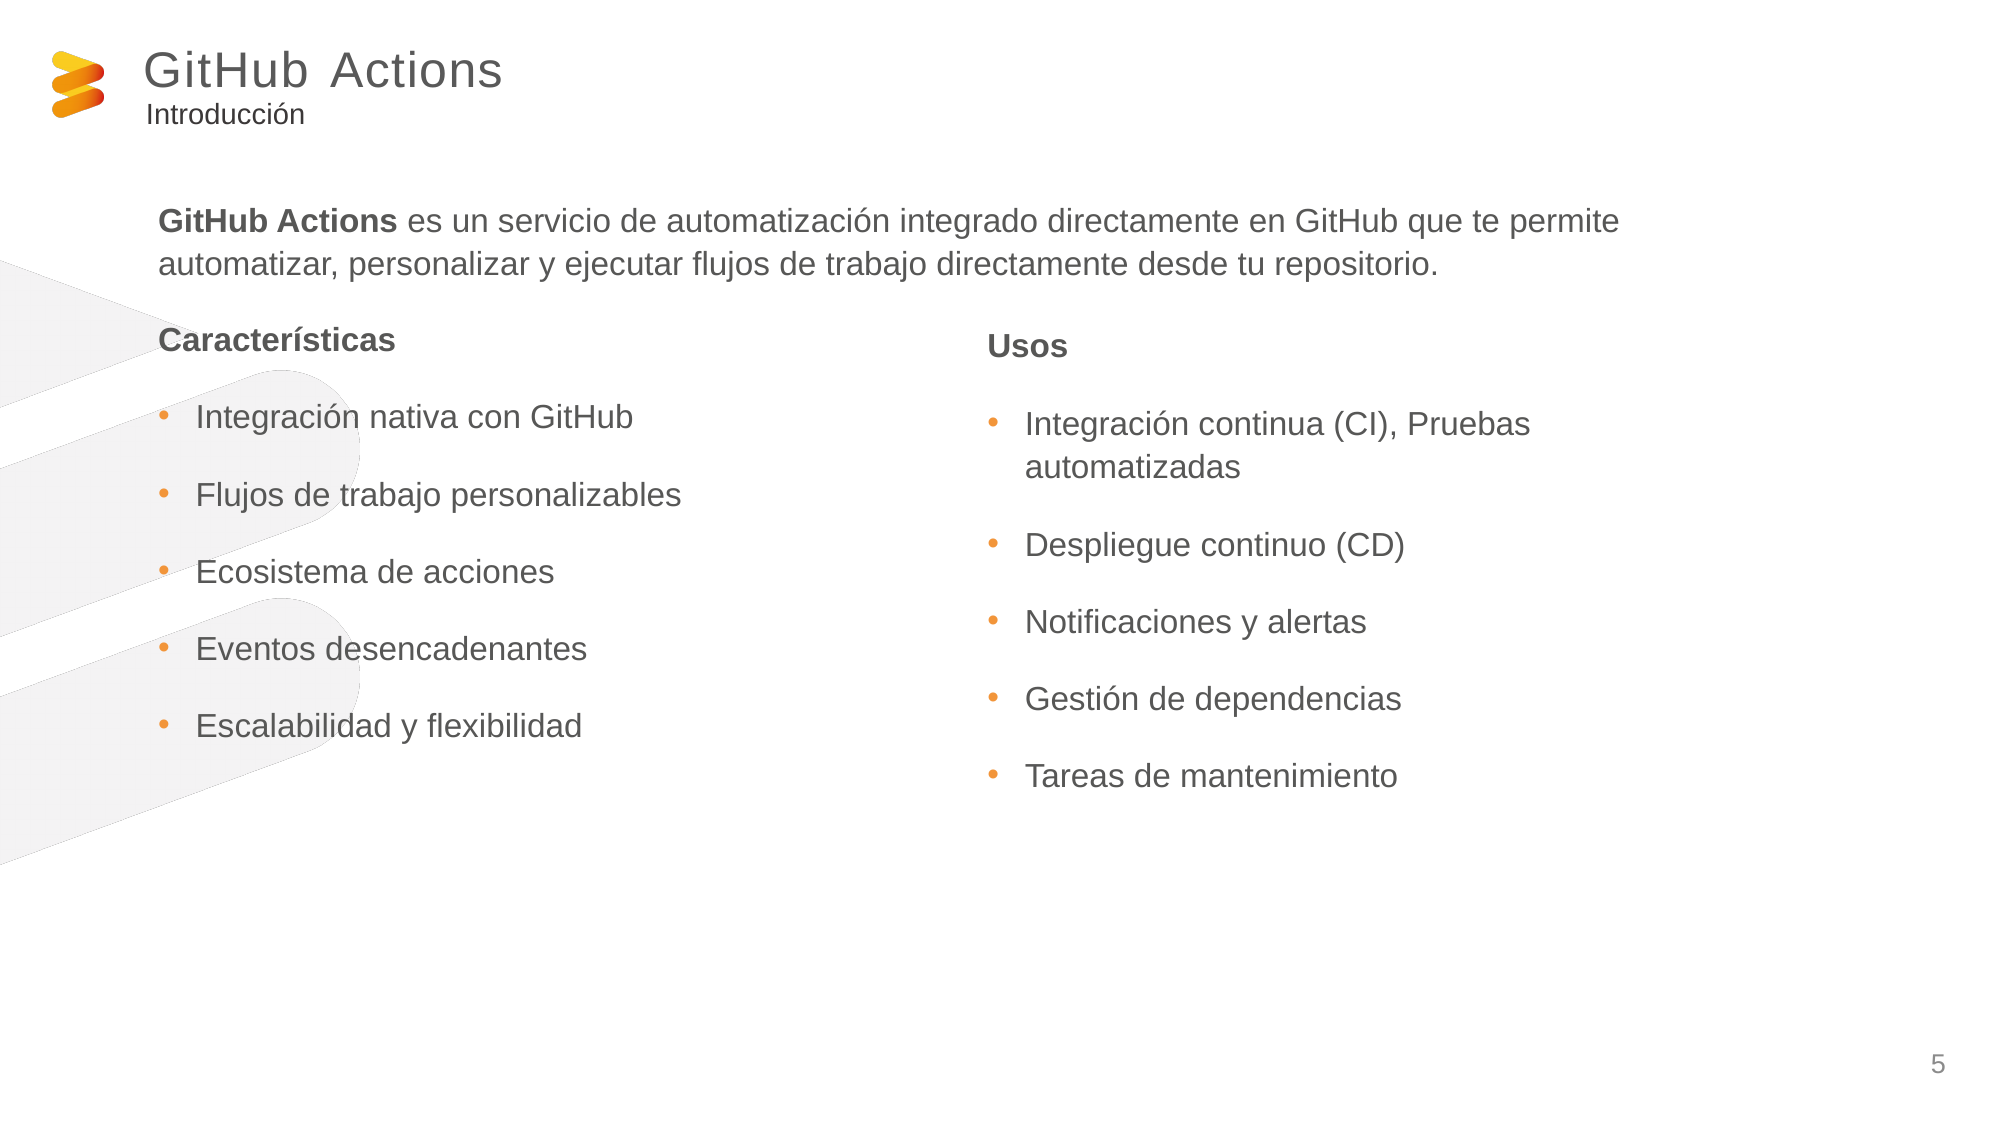

GitHub  Actions
# Introducción
GitHub Actions es un servicio de automatización integrado directamente en GitHub que te permite automatizar, personalizar y ejecutar flujos de trabajo directamente desde tu repositorio.
Características
Integración nativa con GitHub
Flujos de trabajo personalizables
Ecosistema de acciones
Eventos desencadenantes
Escalabilidad y flexibilidad
Usos
Integración continua (CI), Pruebas automatizadas
Despliegue continuo (CD)
Notificaciones y alertas
Gestión de dependencias
Tareas de mantenimiento
5